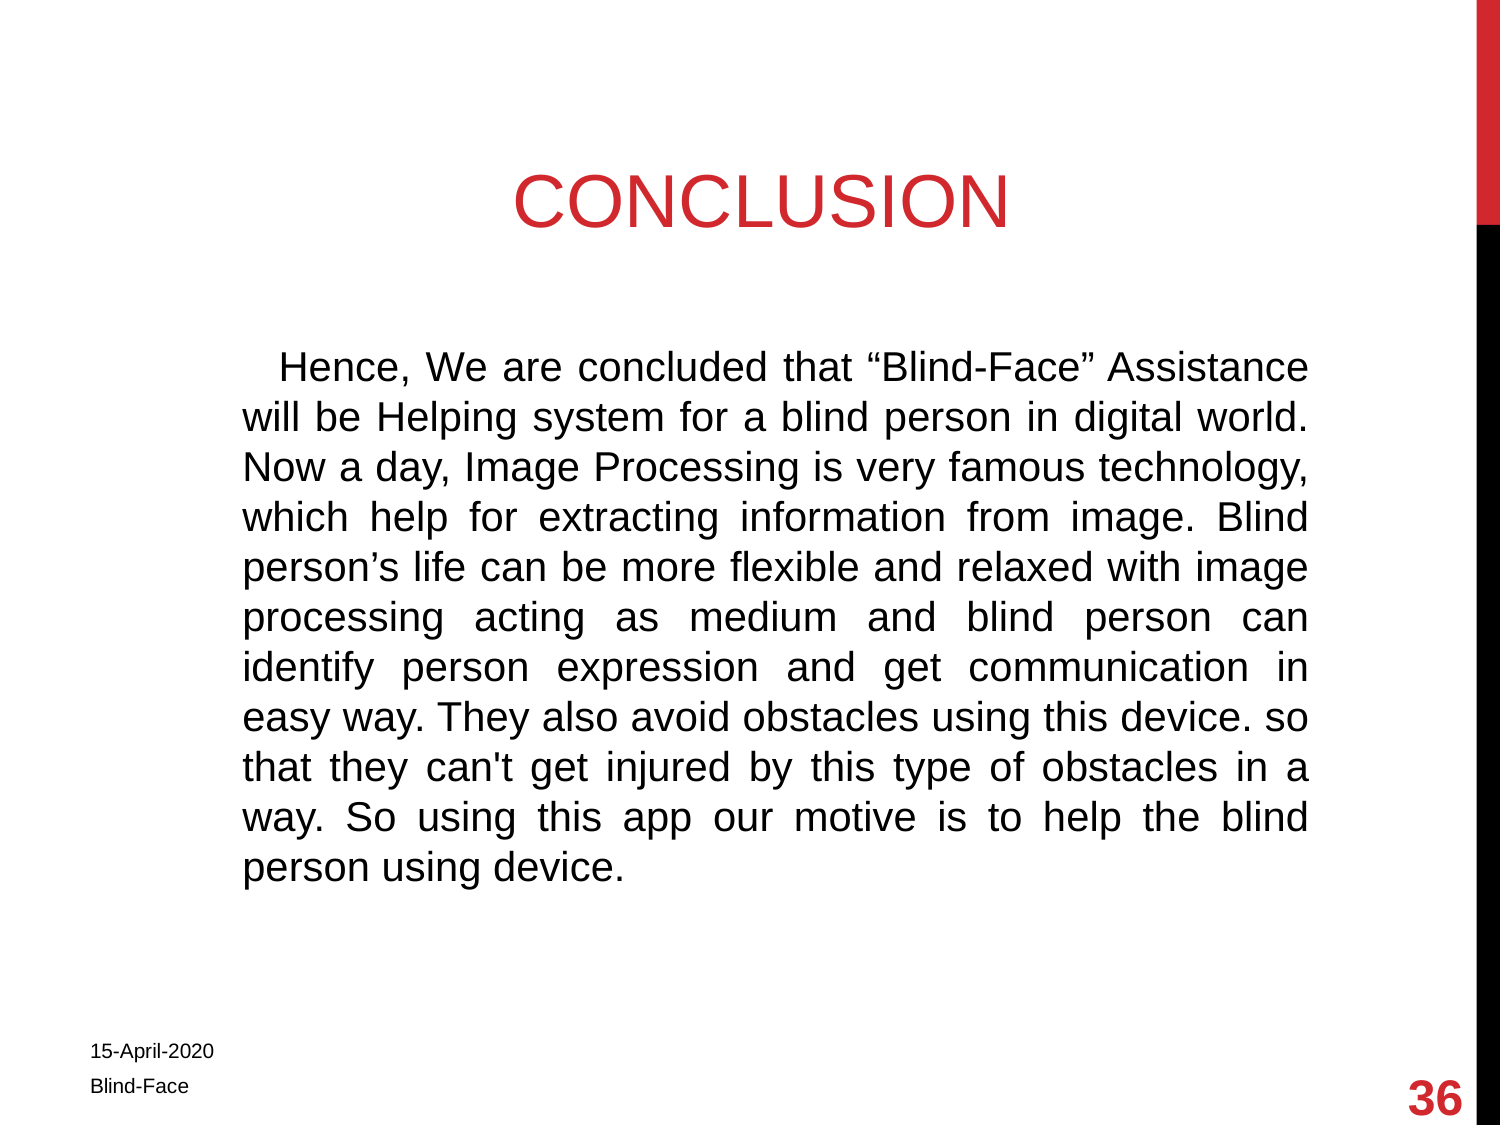

# CONCLUSION

       Hence, We are concluded that “Blind-Face” Assistance will be Helping system for a blind person in digital world. Now a day, Image Processing is very famous technology, which help for extracting information from image. Blind person’s life can be more flexible and relaxed with image processing acting as medium and blind person can identify person expression and get communication in easy way. They also avoid obstacles using this device. so that they can't get injured by this type of obstacles in a way. So using this app our motive is to help the blind person using device.

15-April-2020
36
Blind-Face